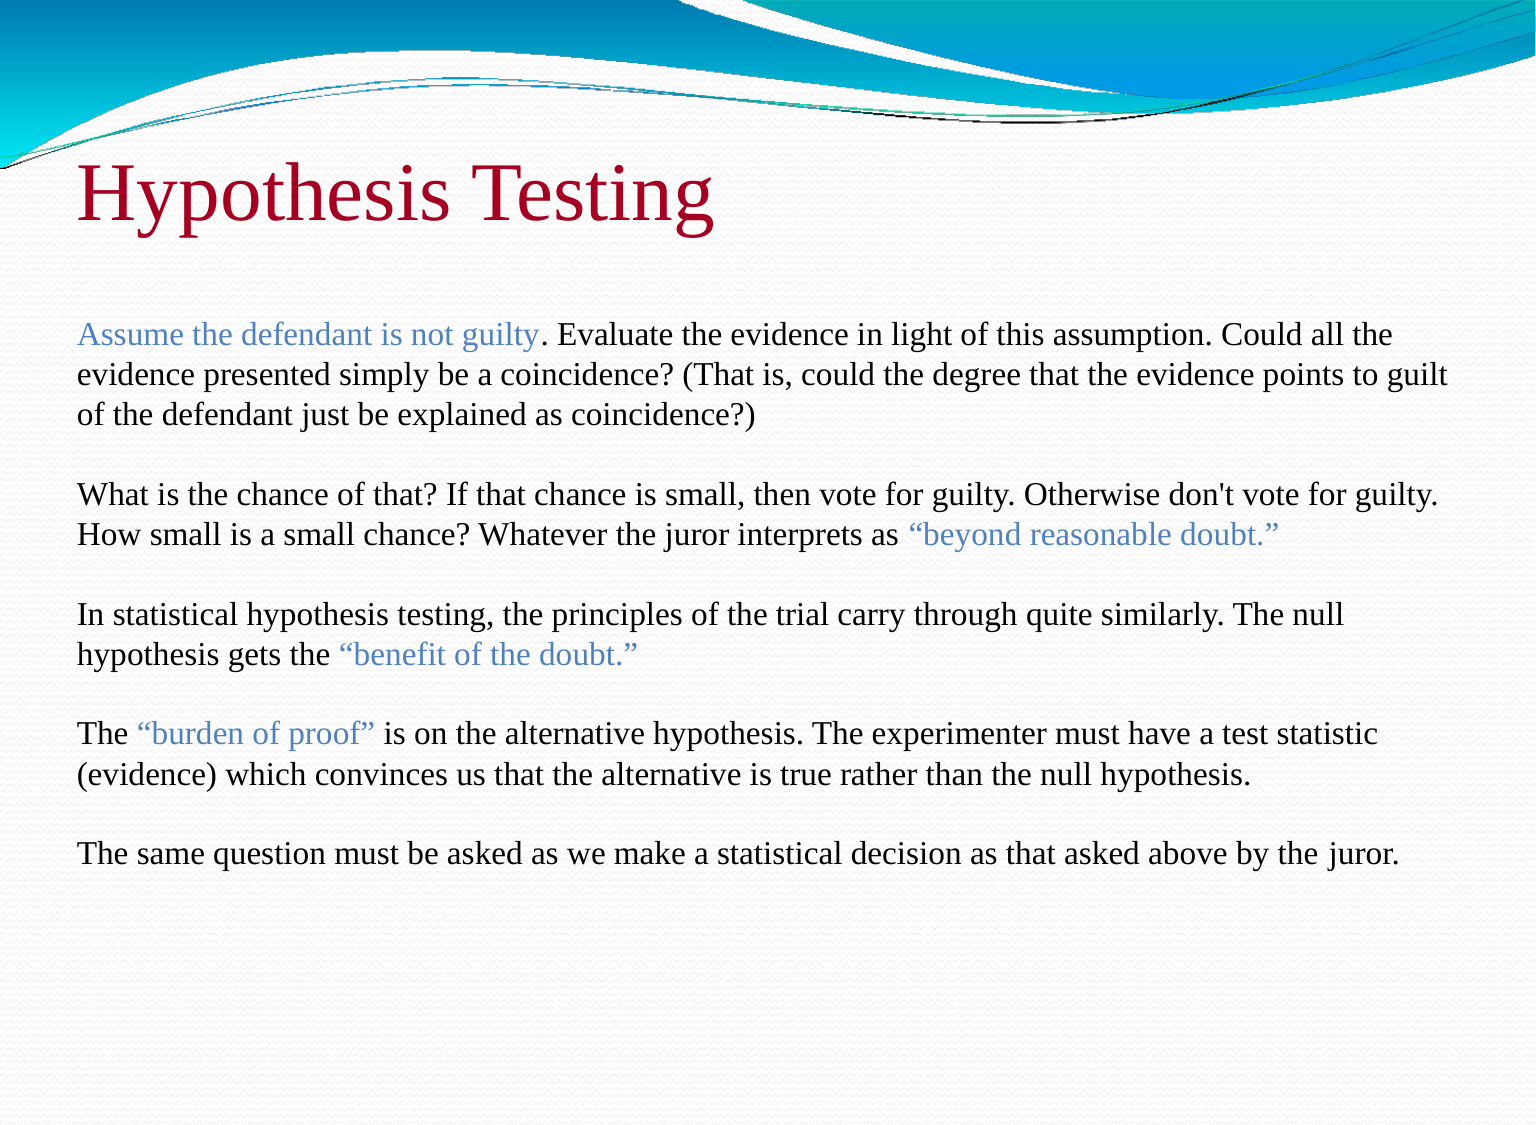

# Hypothesis Testing
Assume the defendant is not guilty. Evaluate the evidence in light of this assumption. Could all the evidence presented simply be a coincidence? (That is, could the degree that the evidence points to guilt of the defendant just be explained as coincidence?)

What is the chance of that? If that chance is small, then vote for guilty. Otherwise don't vote for guilty. How small is a small chance? Whatever the juror interprets as “beyond reasonable doubt.”

In statistical hypothesis testing, the principles of the trial carry through quite similarly. The null hypothesis gets the “benefit of the doubt.”

The “burden of proof” is on the alternative hypothesis. The experimenter must have a test statistic (evidence) which convinces us that the alternative is true rather than the null hypothesis.

The same question must be asked as we make a statistical decision as that asked above by the juror.